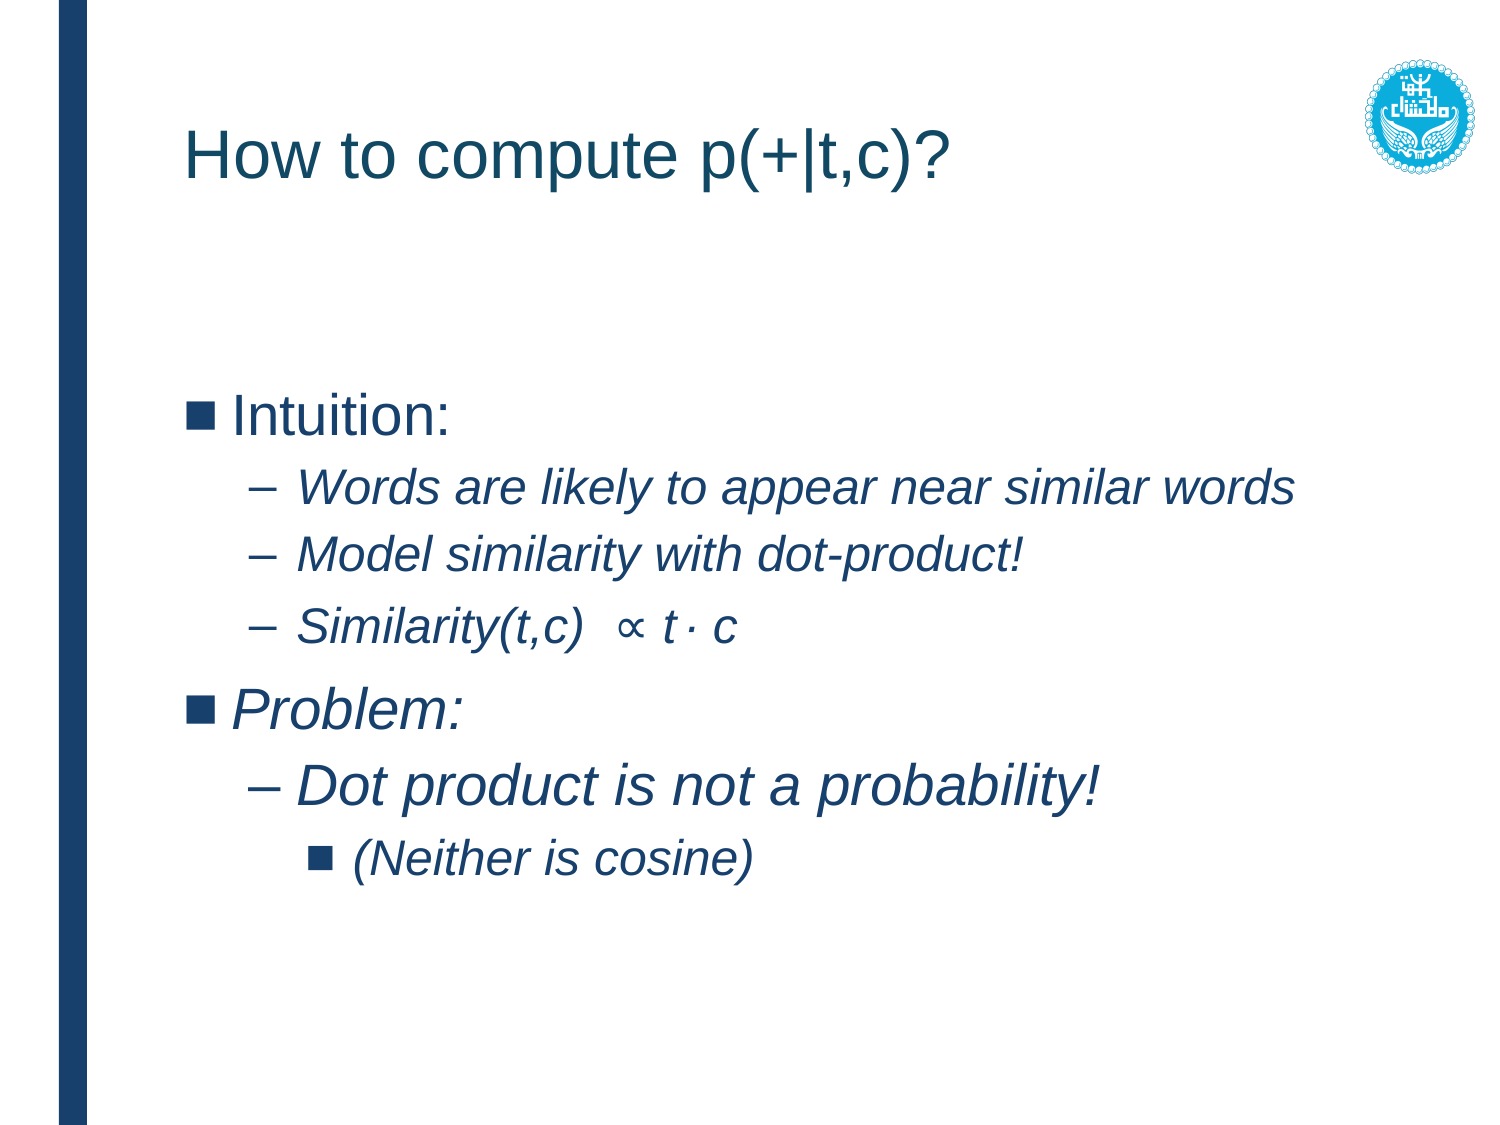

# How to compute p(+|t,c)?
Intuition:
Words are likely to appear near similar words
Model similarity with dot-product!
Similarity(t,c)  ∝ t ∙ c
Problem:
Dot product is not a probability!
(Neither is cosine)